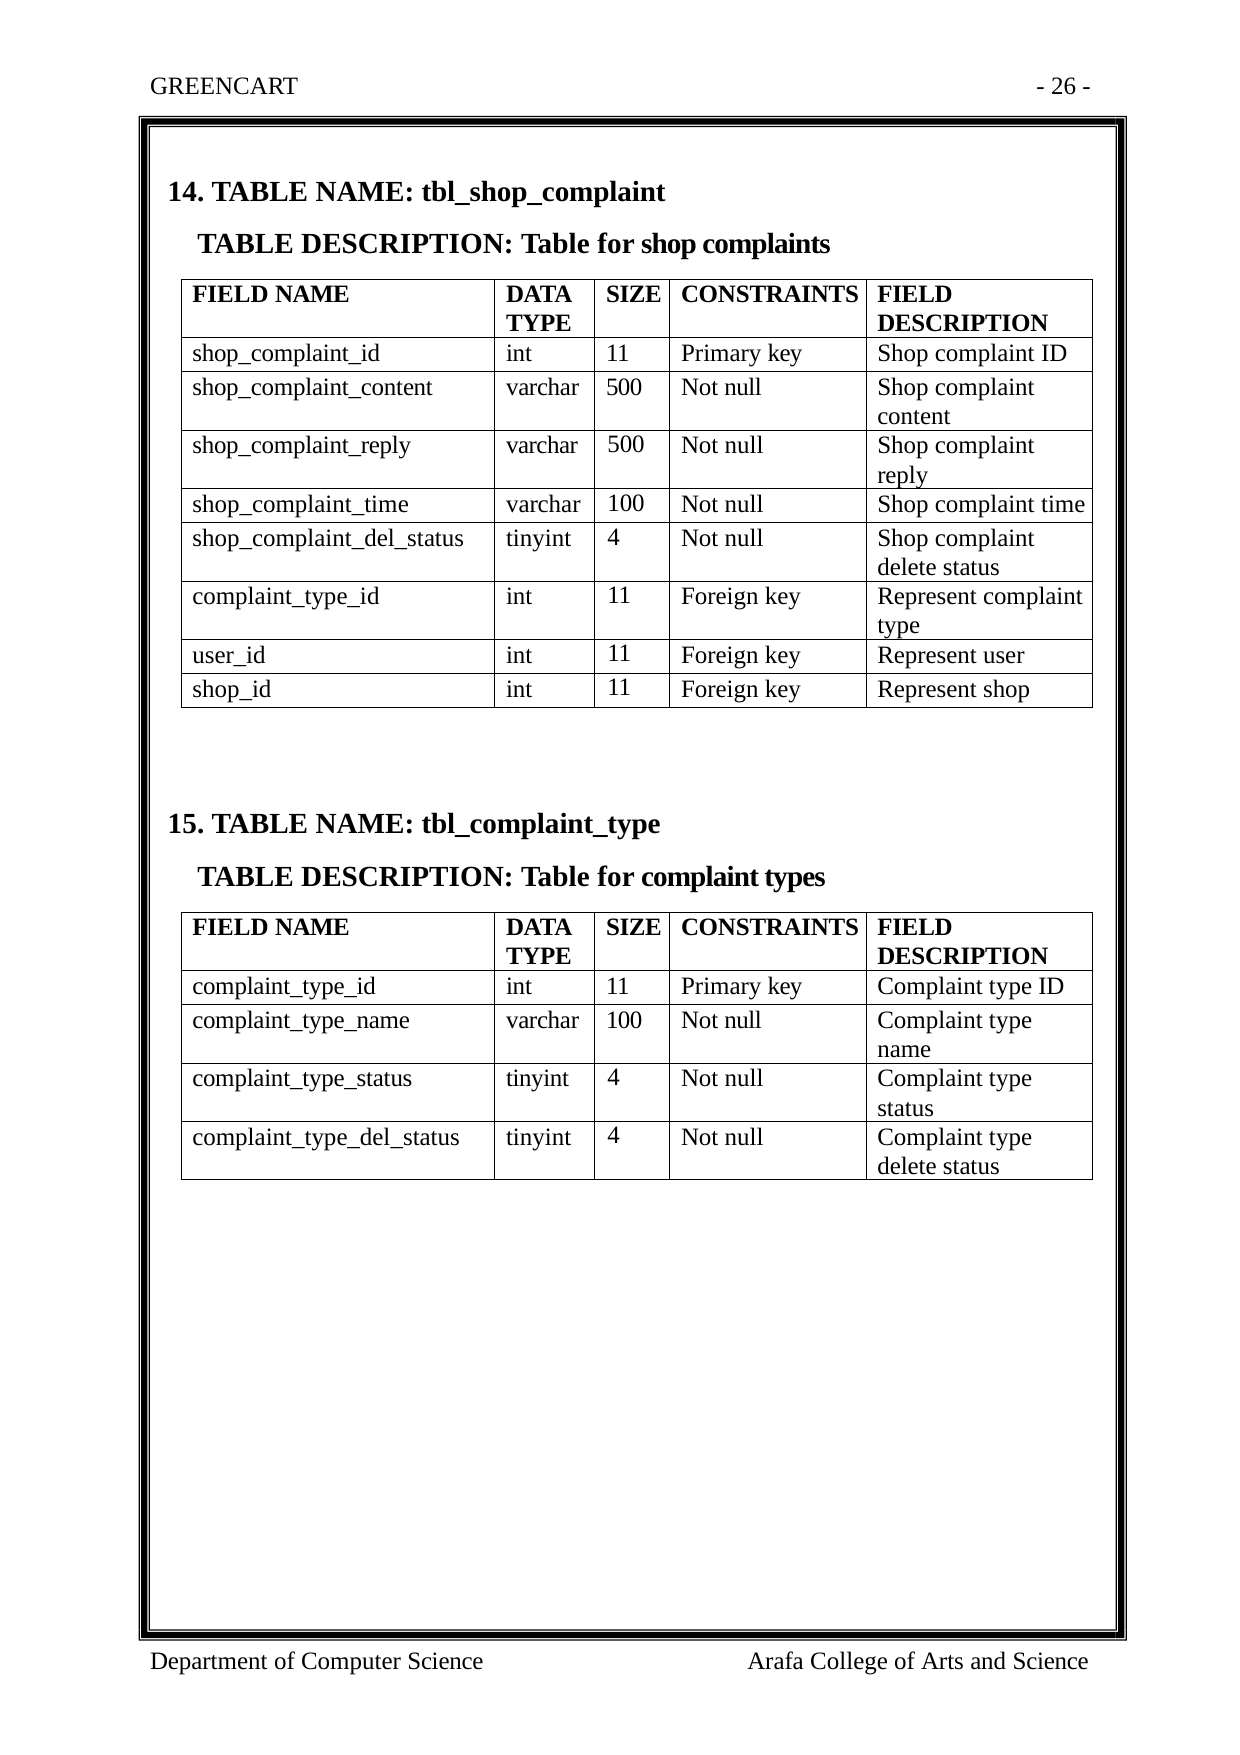

GREENCART
- 26 -

14. TABLE NAME: tbl_shop_complaint
TABLE DESCRIPTION: Table for shop complaints
| FIELD NAME | DATA TYPE | SIZE | CONSTRAINTS | FIELD DESCRIPTION |
| --- | --- | --- | --- | --- |
| shop\_complaint\_id | int | 11 | Primary key | Shop complaint ID |
| shop\_complaint\_content | varchar | 500 | Not null | Shop complaint content |
| shop\_complaint\_reply | varchar | 500 | Not null | Shop complaint reply |
| shop\_complaint\_time | varchar | 100 | Not null | Shop complaint time |
| shop\_complaint\_del\_status | tinyint | 4 | Not null | Shop complaint delete status |
| complaint\_type\_id | int | 11 | Foreign key | Represent complaint type |
| user\_id | int | 11 | Foreign key | Represent user |
| shop\_id | int | 11 | Foreign key | Represent shop |
15. TABLE NAME: tbl_complaint_type
TABLE DESCRIPTION: Table for complaint types
| FIELD NAME | DATA TYPE | SIZE | CONSTRAINTS | FIELD DESCRIPTION |
| --- | --- | --- | --- | --- |
| complaint\_type\_id | int | 11 | Primary key | Complaint type ID |
| complaint\_type\_name | varchar | 100 | Not null | Complaint type name |
| complaint\_type\_status | tinyint | 4 | Not null | Complaint type status |
| complaint\_type\_del\_status | tinyint | 4 | Not null | Complaint type delete status |
Department of Computer Science
Arafa College of Arts and Science